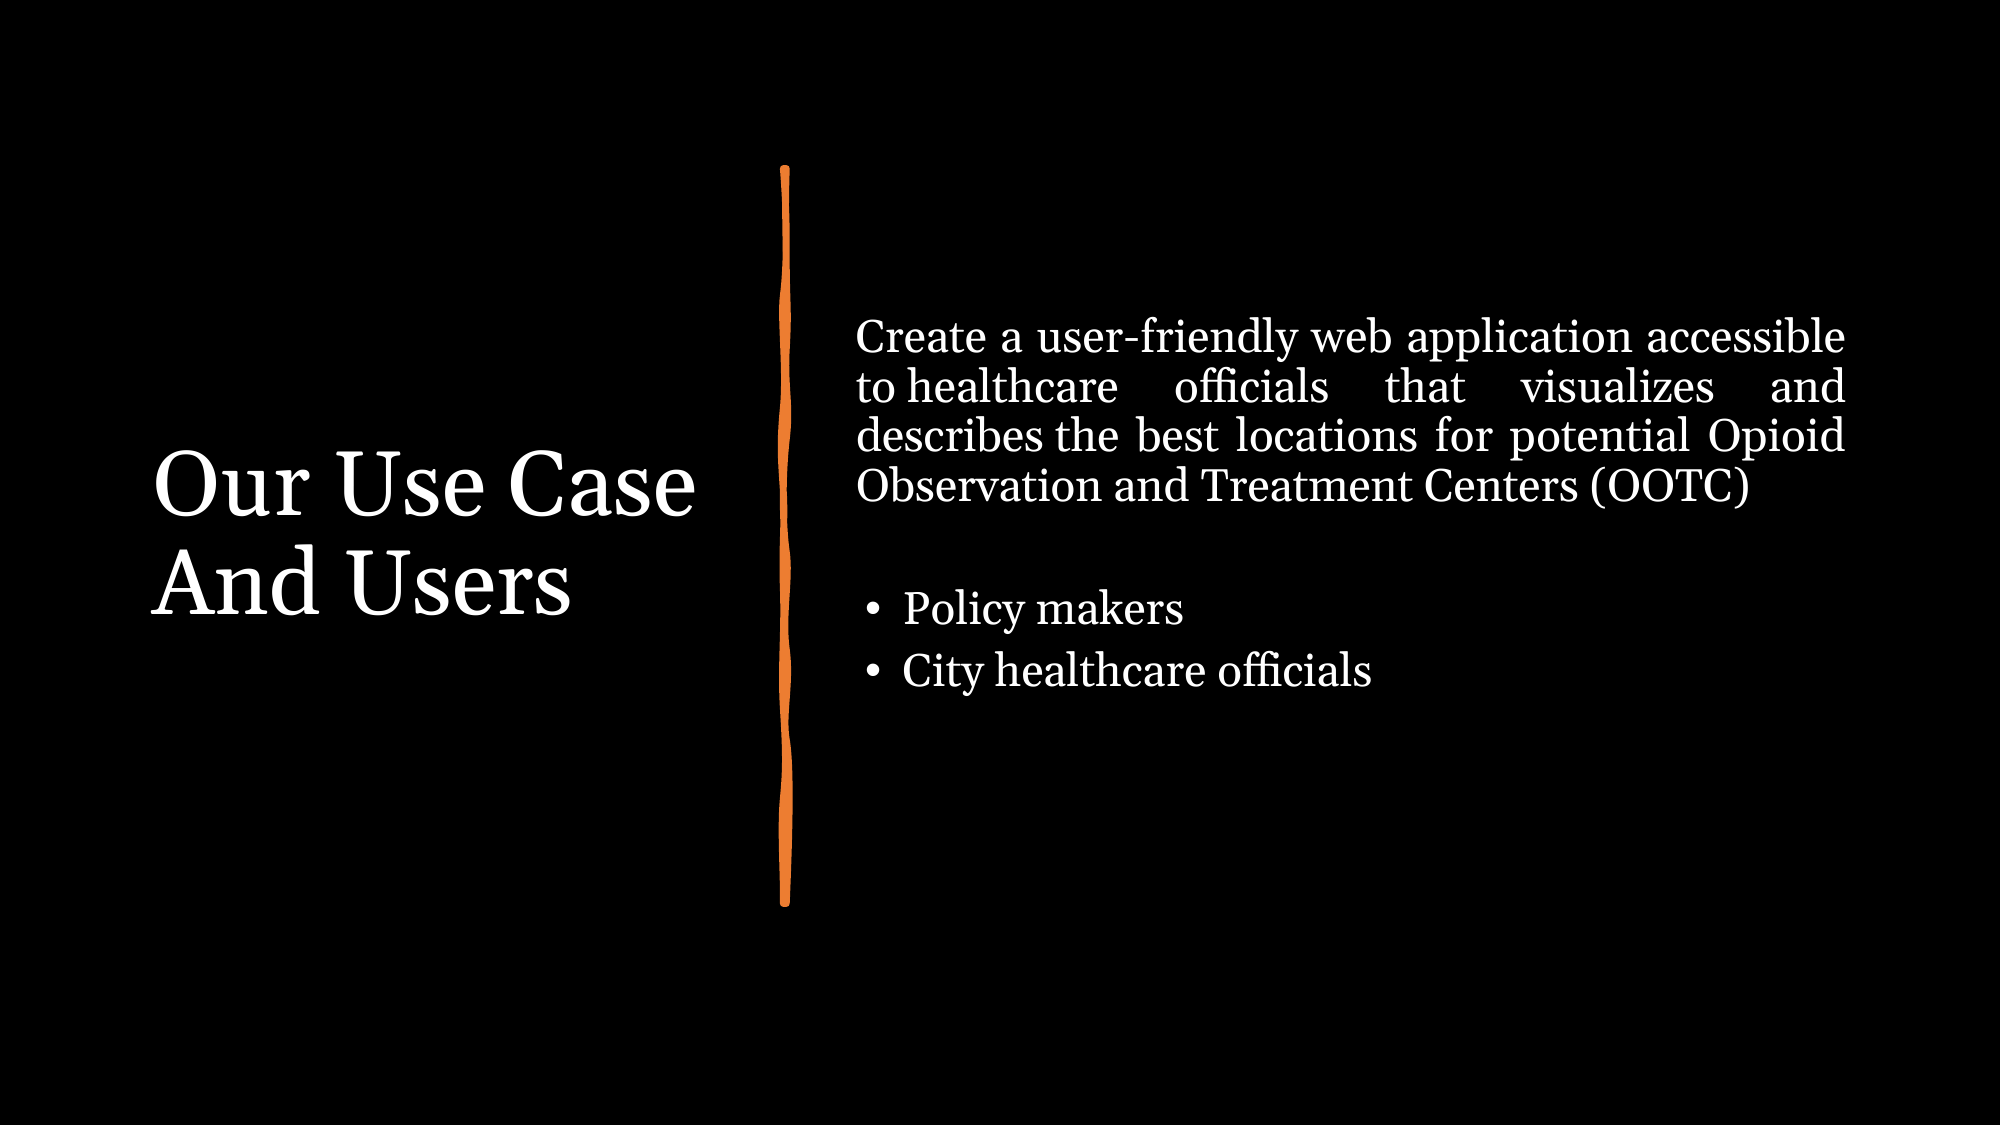

# Our Use Case And Users
Create a user-friendly web application accessible to healthcare officials that visualizes and describes the best locations for potential Opioid Observation and Treatment Centers (OOTC)

Policy makers
City healthcare officials